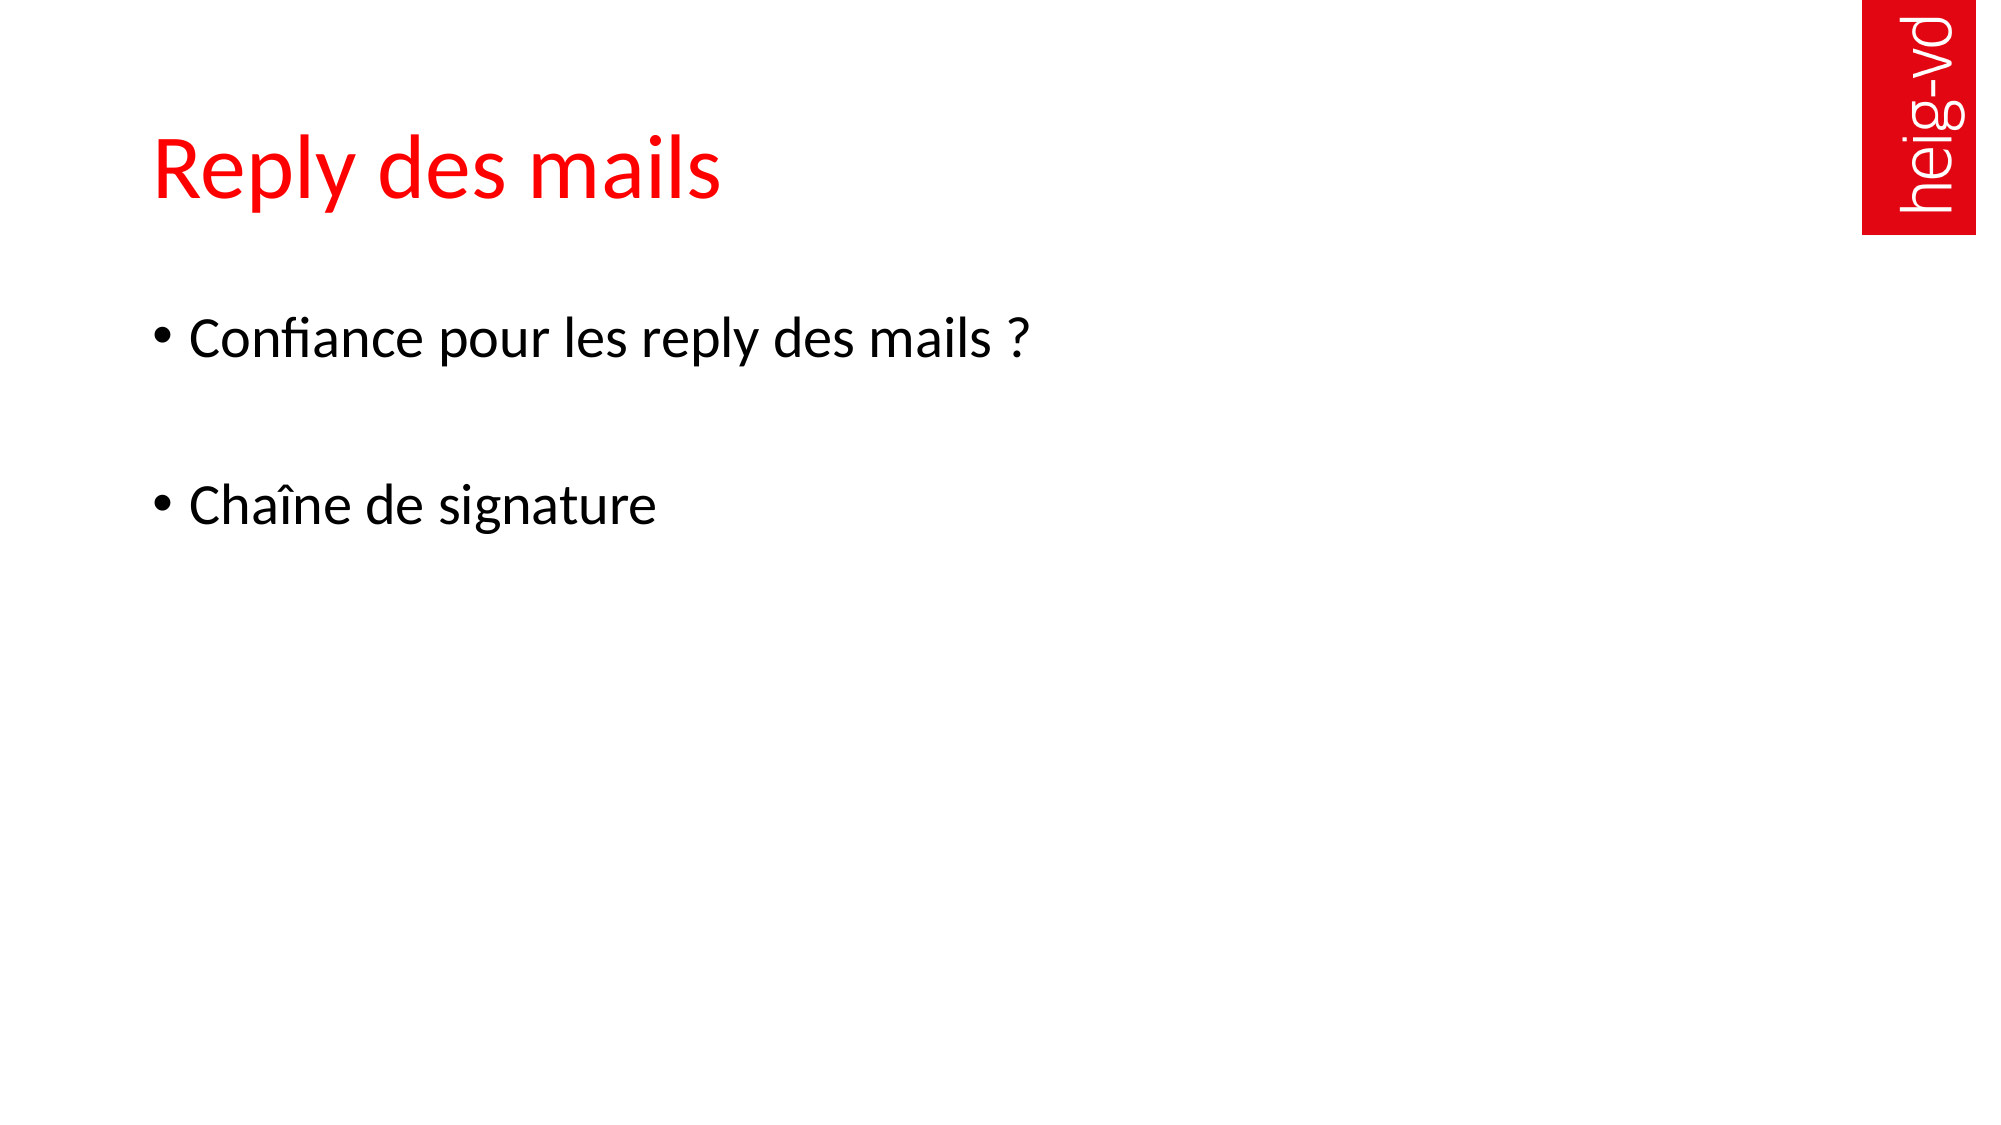

# Reply des mails
Confiance pour les reply des mails ?

Chaîne de signature